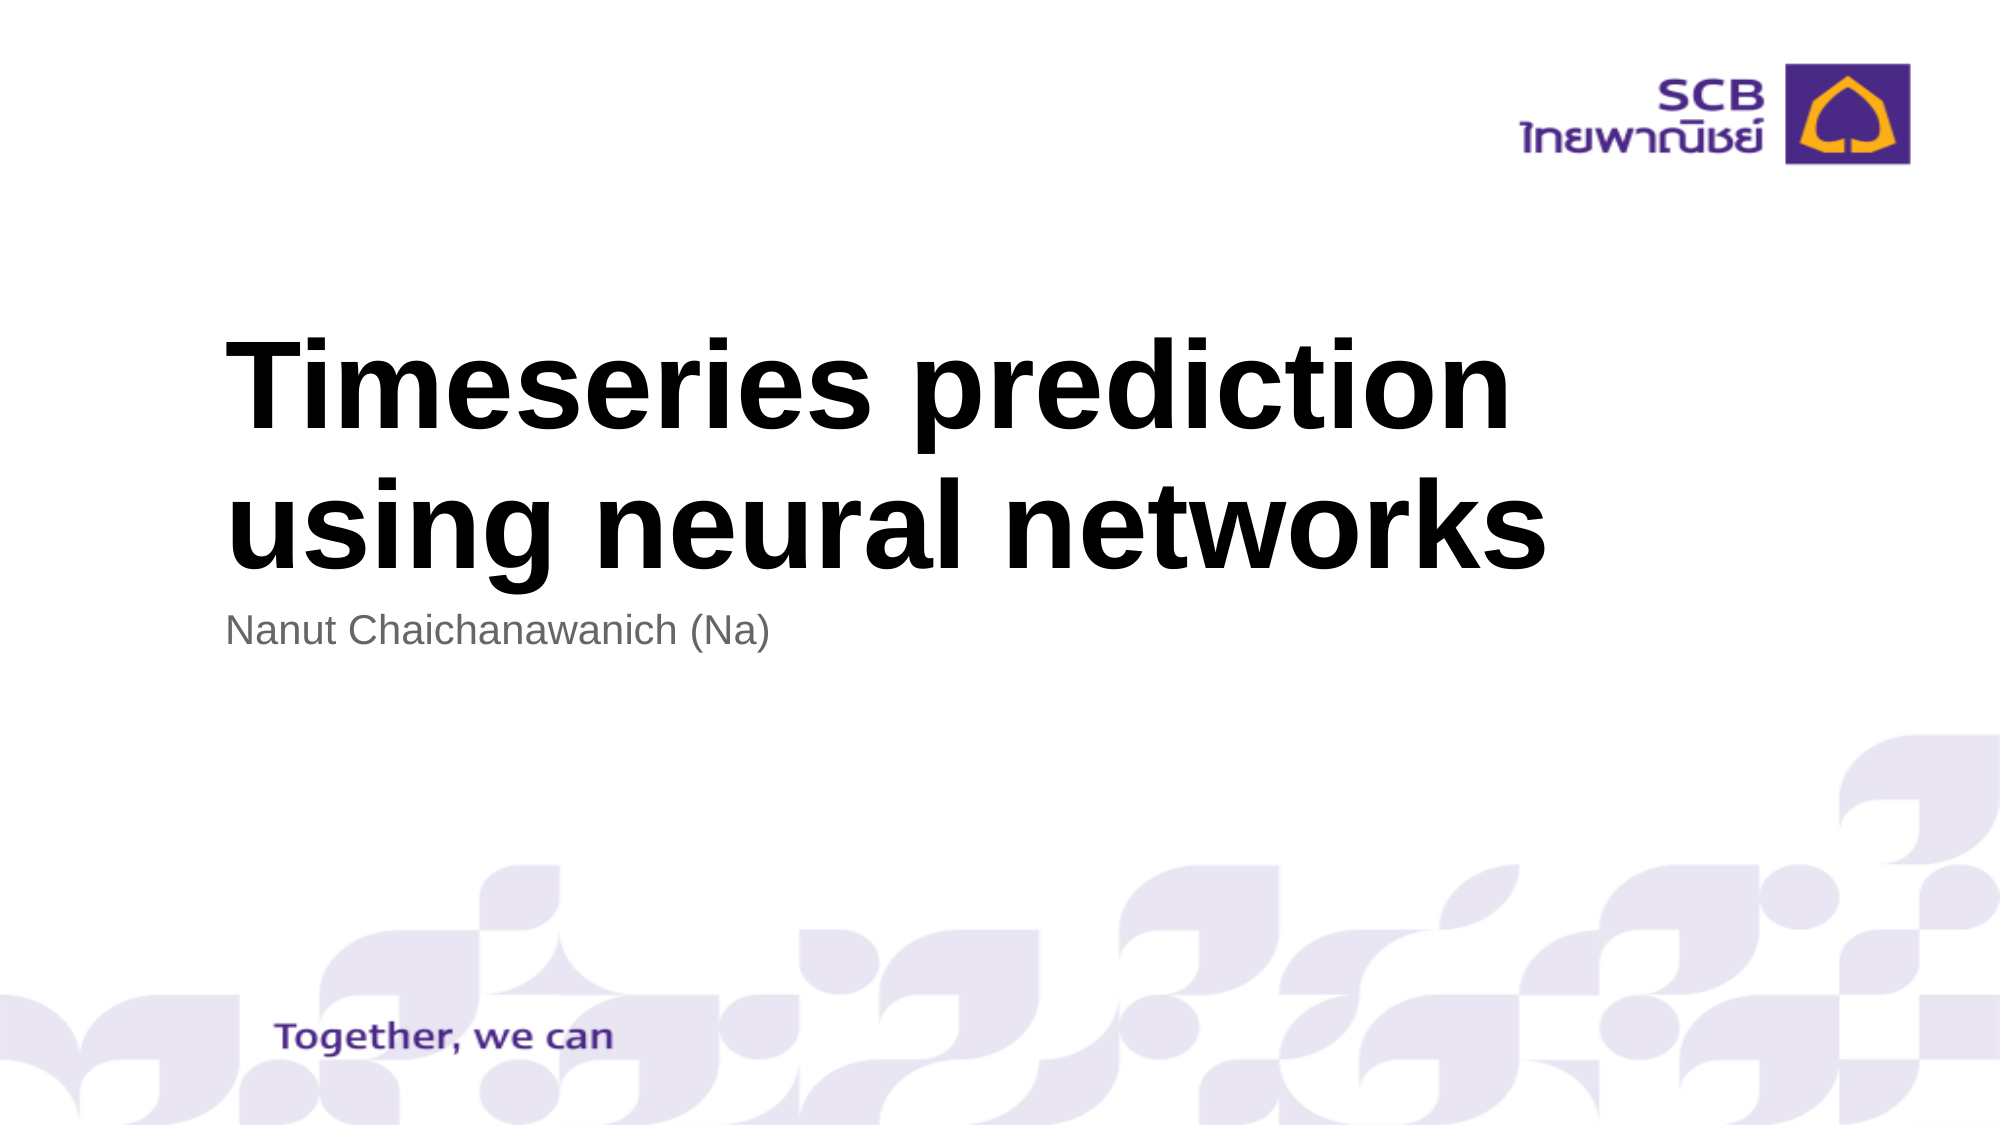

Timeseries prediction using neural networks
Nanut Chaichanawanich (Na)